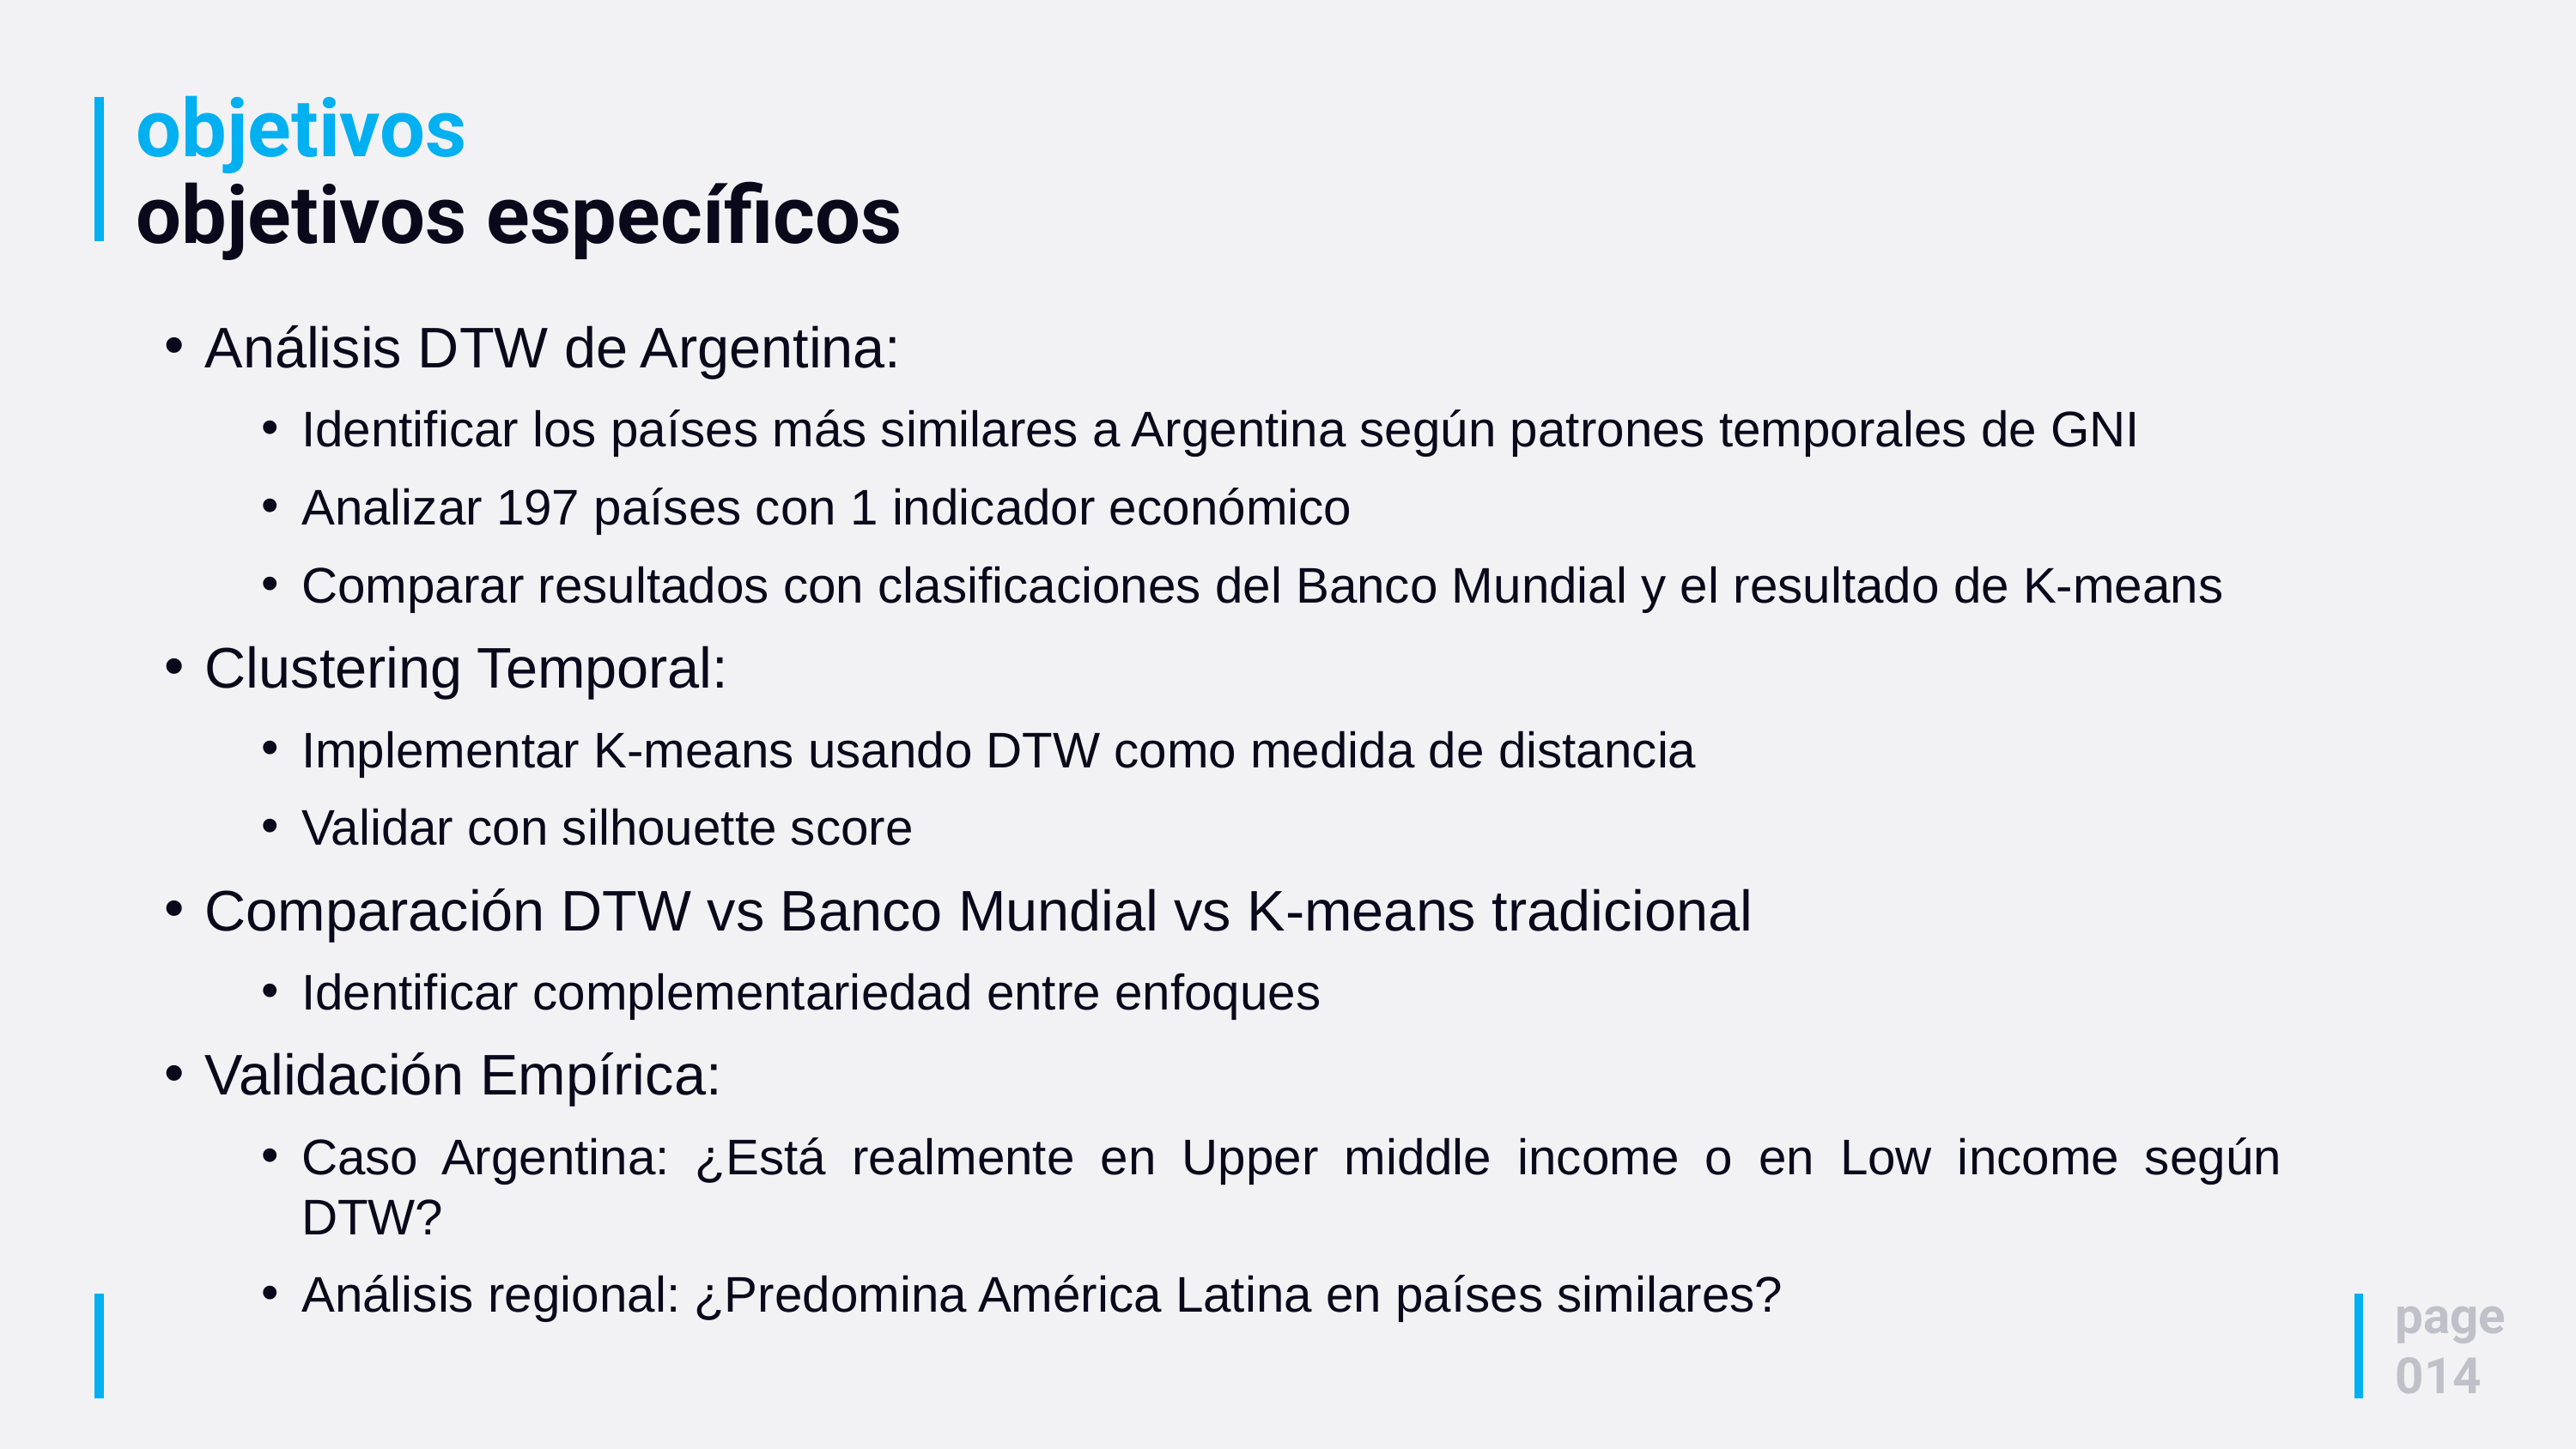

# objetivos objetivos específicos
Análisis DTW de Argentina:
Identificar los países más similares a Argentina según patrones temporales de GNI
Analizar 197 países con 1 indicador económico
Comparar resultados con clasificaciones del Banco Mundial y el resultado de K-means
Clustering Temporal:
Implementar K-means usando DTW como medida de distancia
Validar con silhouette score
Comparación DTW vs Banco Mundial vs K-means tradicional
Identificar complementariedad entre enfoques
Validación Empírica:
Caso Argentina: ¿Está realmente en Upper middle income o en Low income según DTW?
Análisis regional: ¿Predomina América Latina en países similares?
page
014